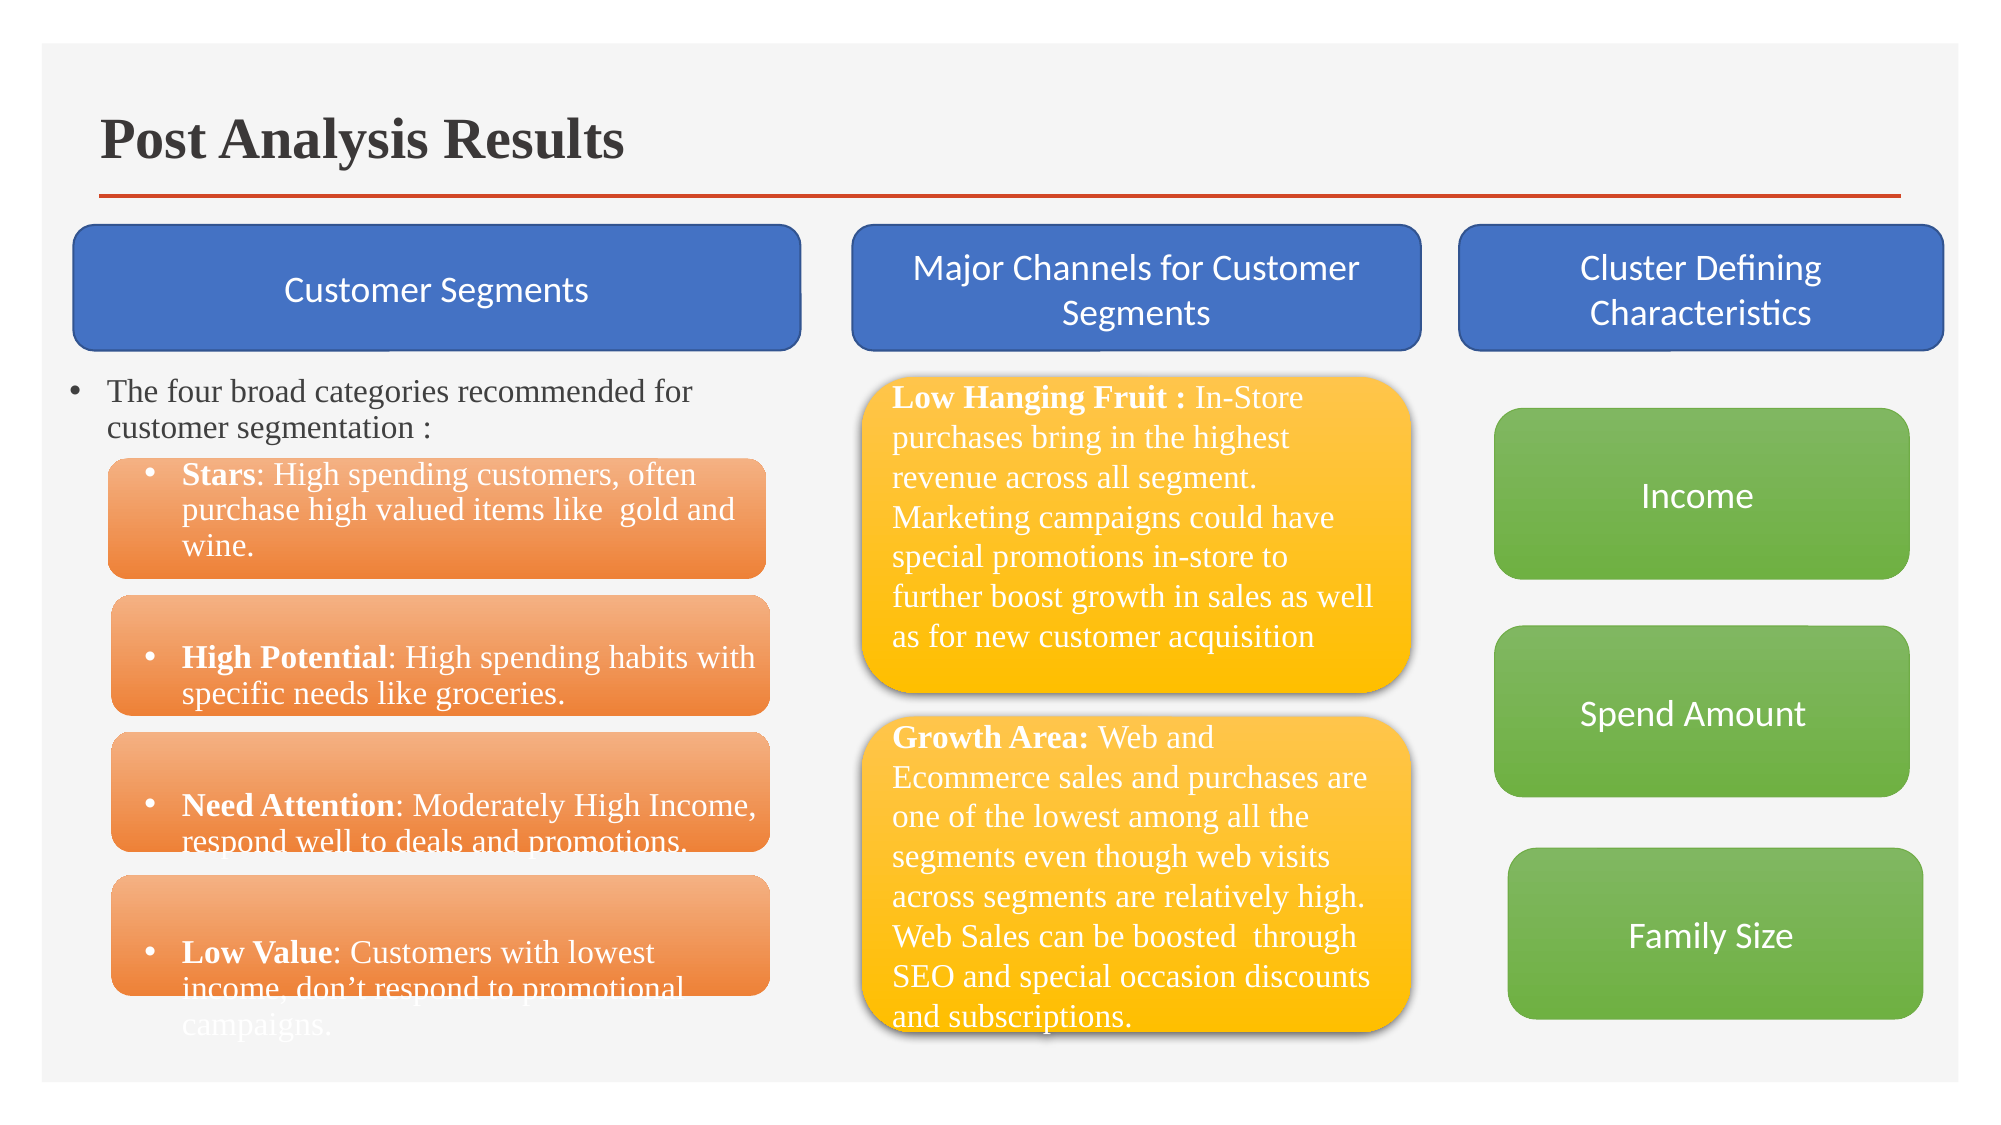

# Post Analysis Results
Major Channels for Customer Segments
Cluster Defining Characteristics
Customer Segments
The four broad categories recommended for customer segmentation :
Stars: High spending customers, often purchase high valued items like  gold and wine.

High Potential: High spending habits with specific needs like groceries.

Need Attention: Moderately High Income, respond well to deals and promotions.

Low Value: Customers with lowest income, don’t respond to promotional campaigns.

Low Hanging Fruit : In-Store purchases bring in the highest revenue across all segment. Marketing campaigns could have special promotions in-store to further boost growth in sales as well as for new customer acquisition

Income

Spend Amount
Growth Area: Web and Ecommerce sales and purchases are one of the lowest among all the segments even though web visits across segments are relatively high. Web Sales can be boosted  through SEO and special occasion discounts and subscriptions.

Family Size